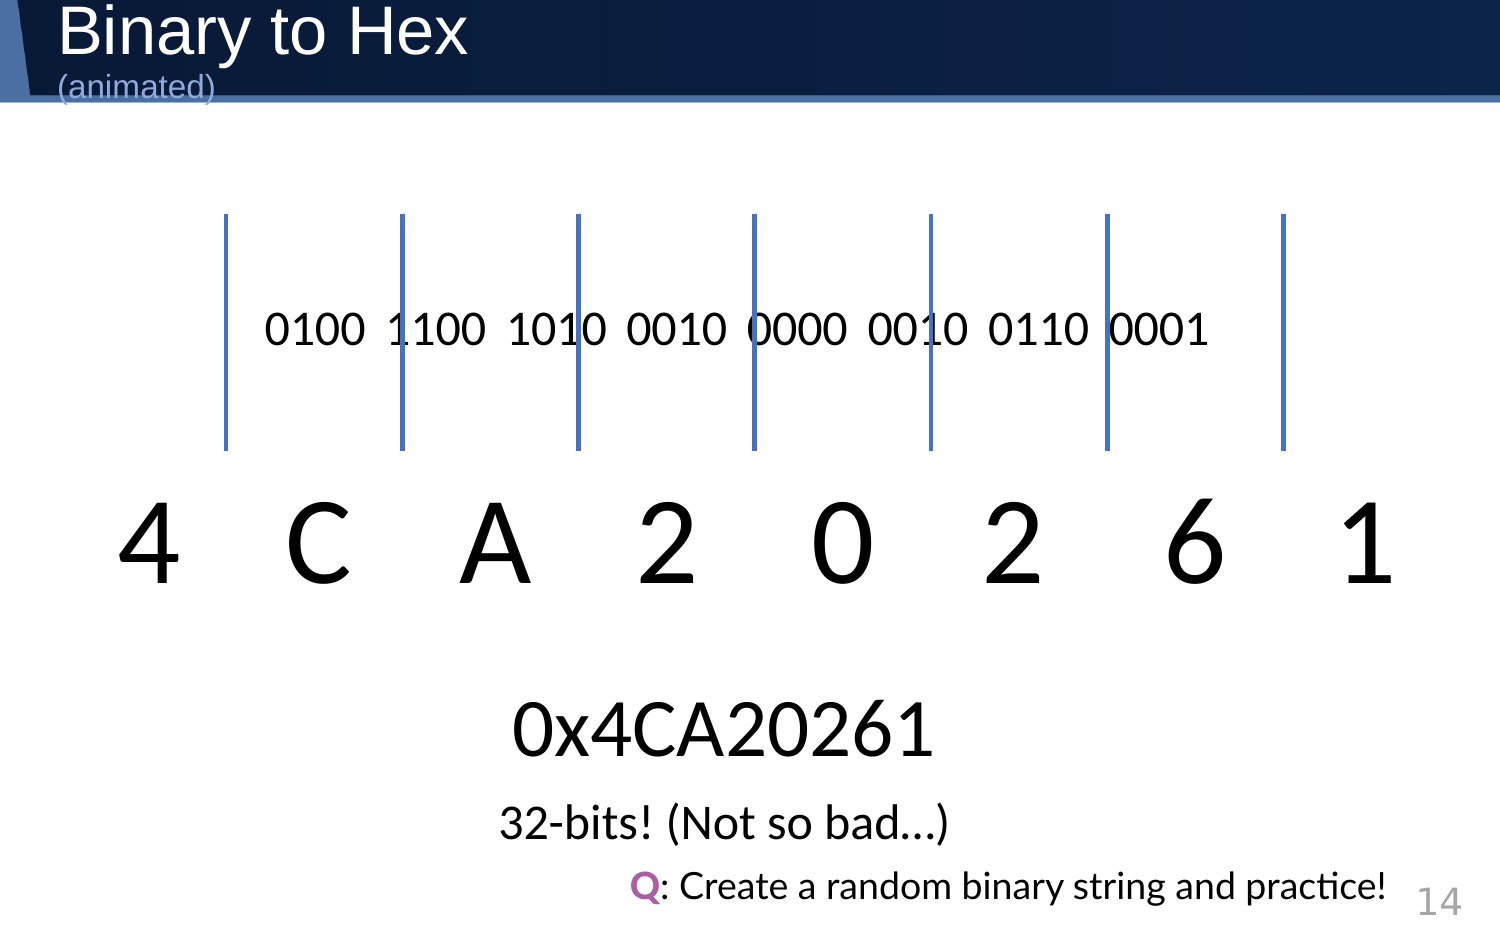

# Binary to Hex                                                  (animated)
0100
1100
1010
0010
0000
0010
0110
0001
A
2
0
2
6
1
C
4
0x4CA20261
32-bits! (Not so bad…)
Q: Create a random binary string and practice!
14